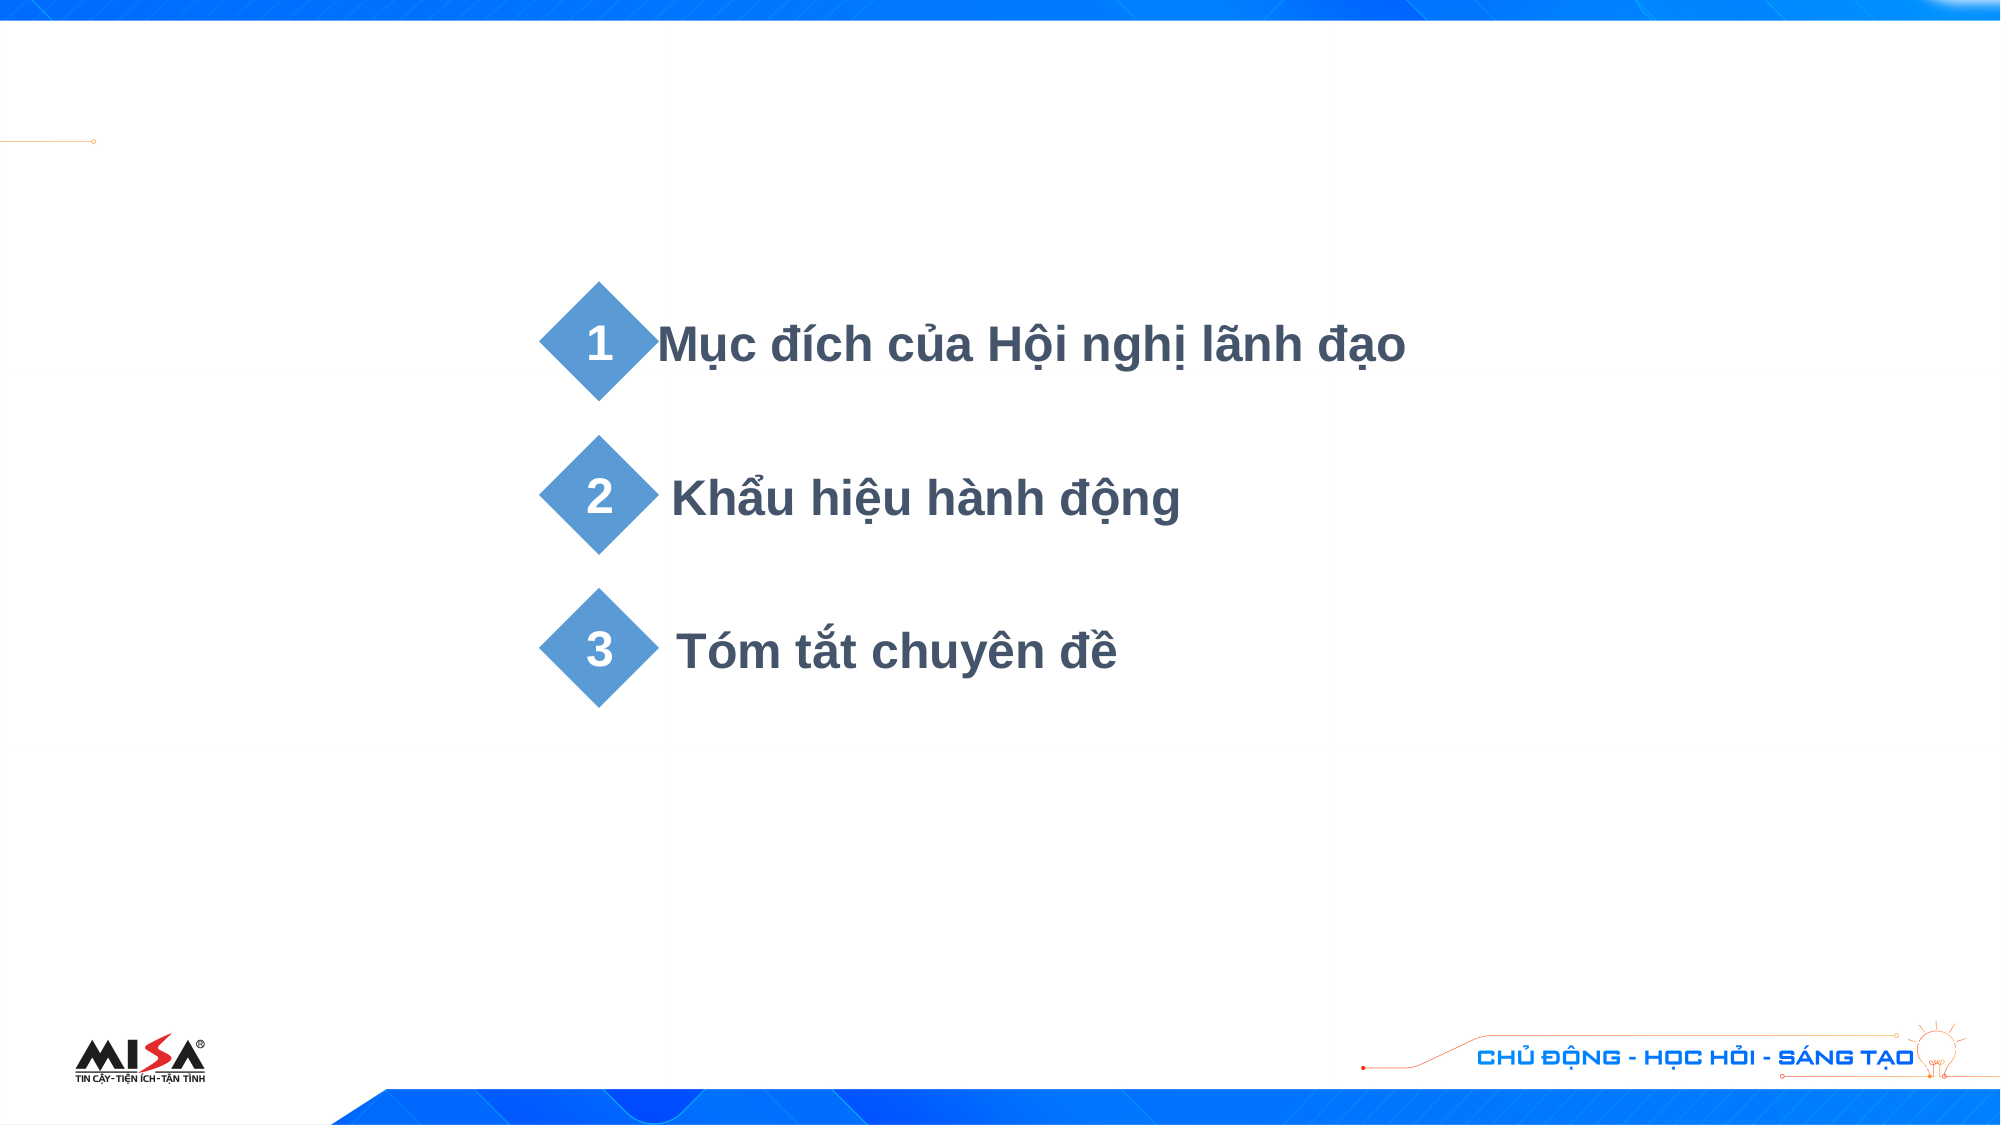

1
Mục đích của Hội nghị lãnh đạo

2
Khẩu hiệu hành động

3
Tóm tắt chuyên đề
4